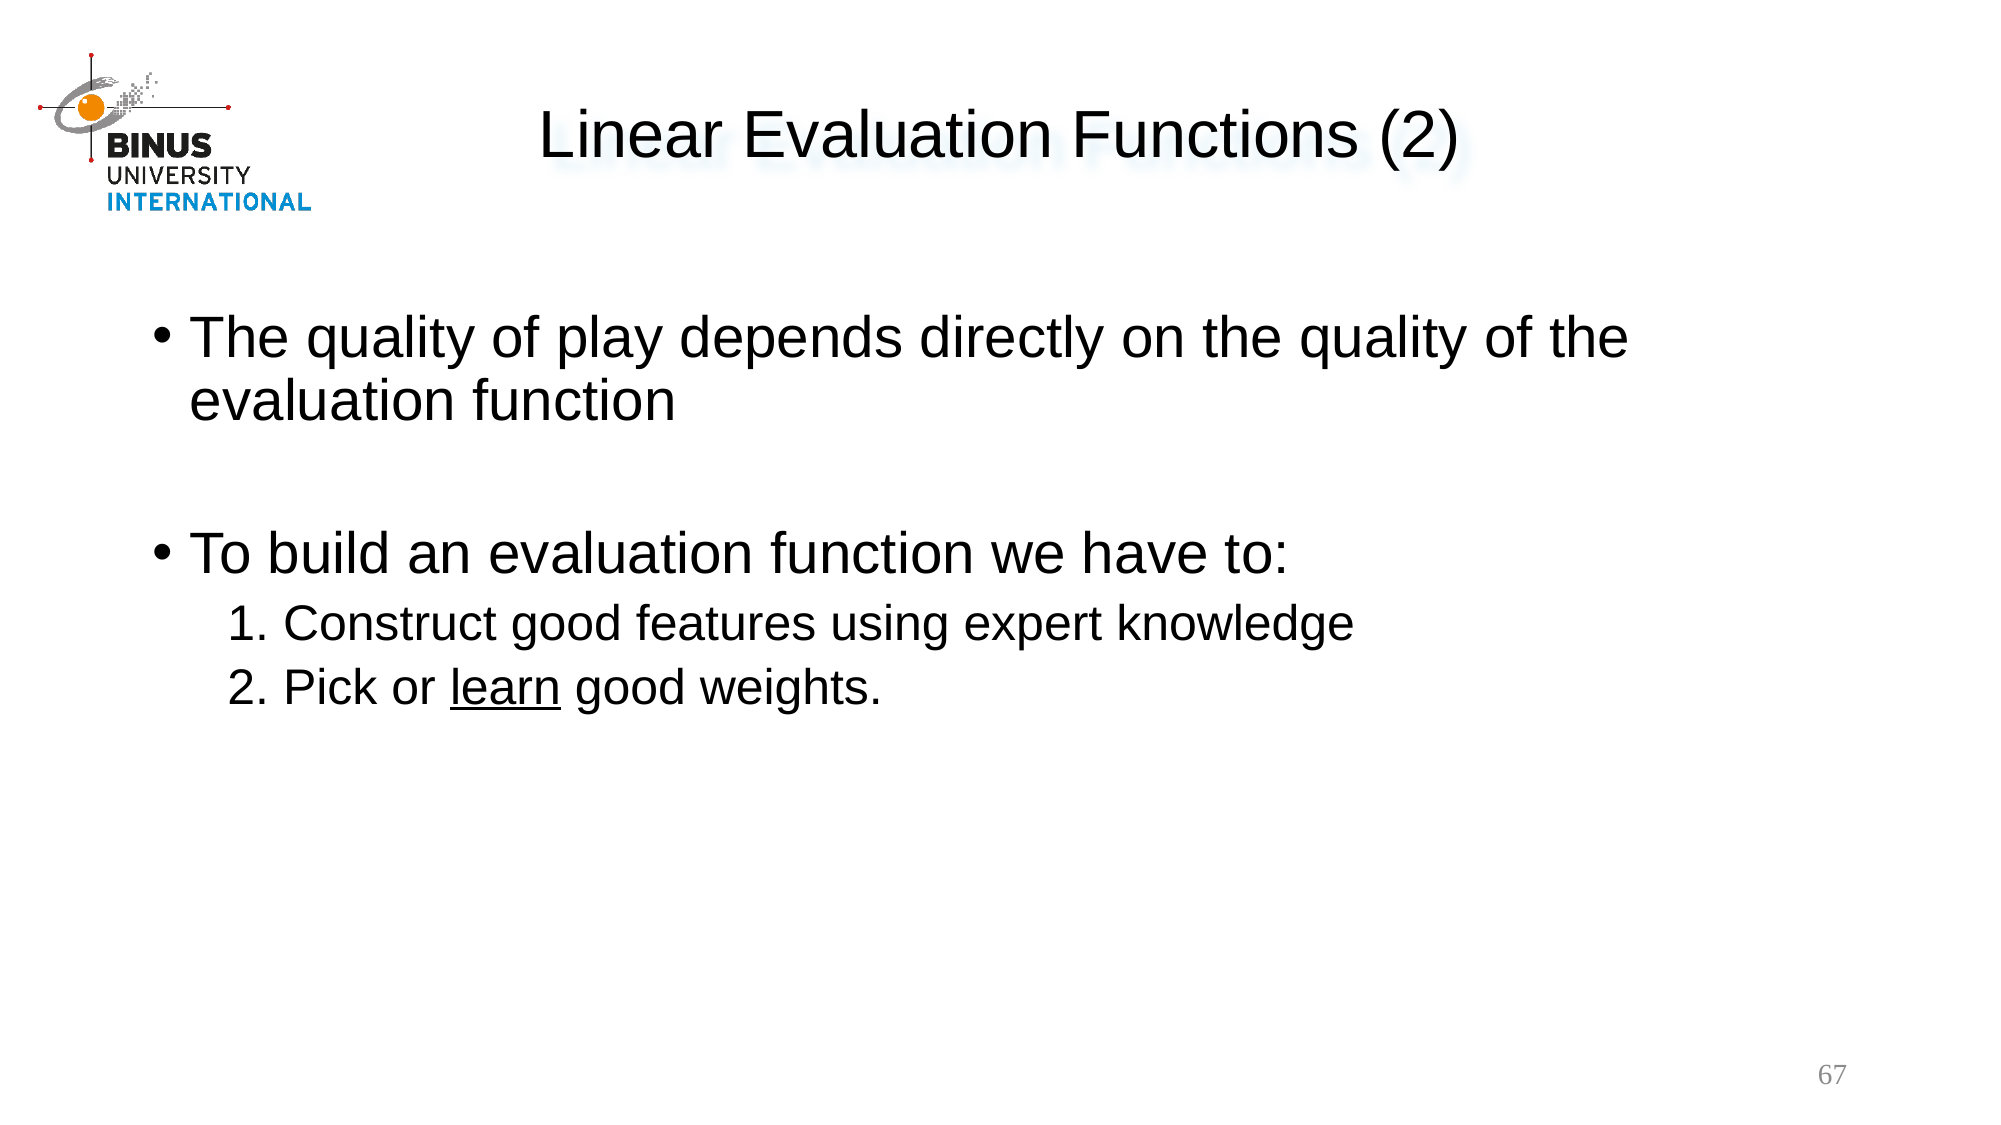

Linear Evaluation Functions (2)
The quality of play depends directly on the quality of the evaluation function

To build an evaluation function we have to:
1. Construct good features using expert knowledge
2. Pick or learn good weights.
67